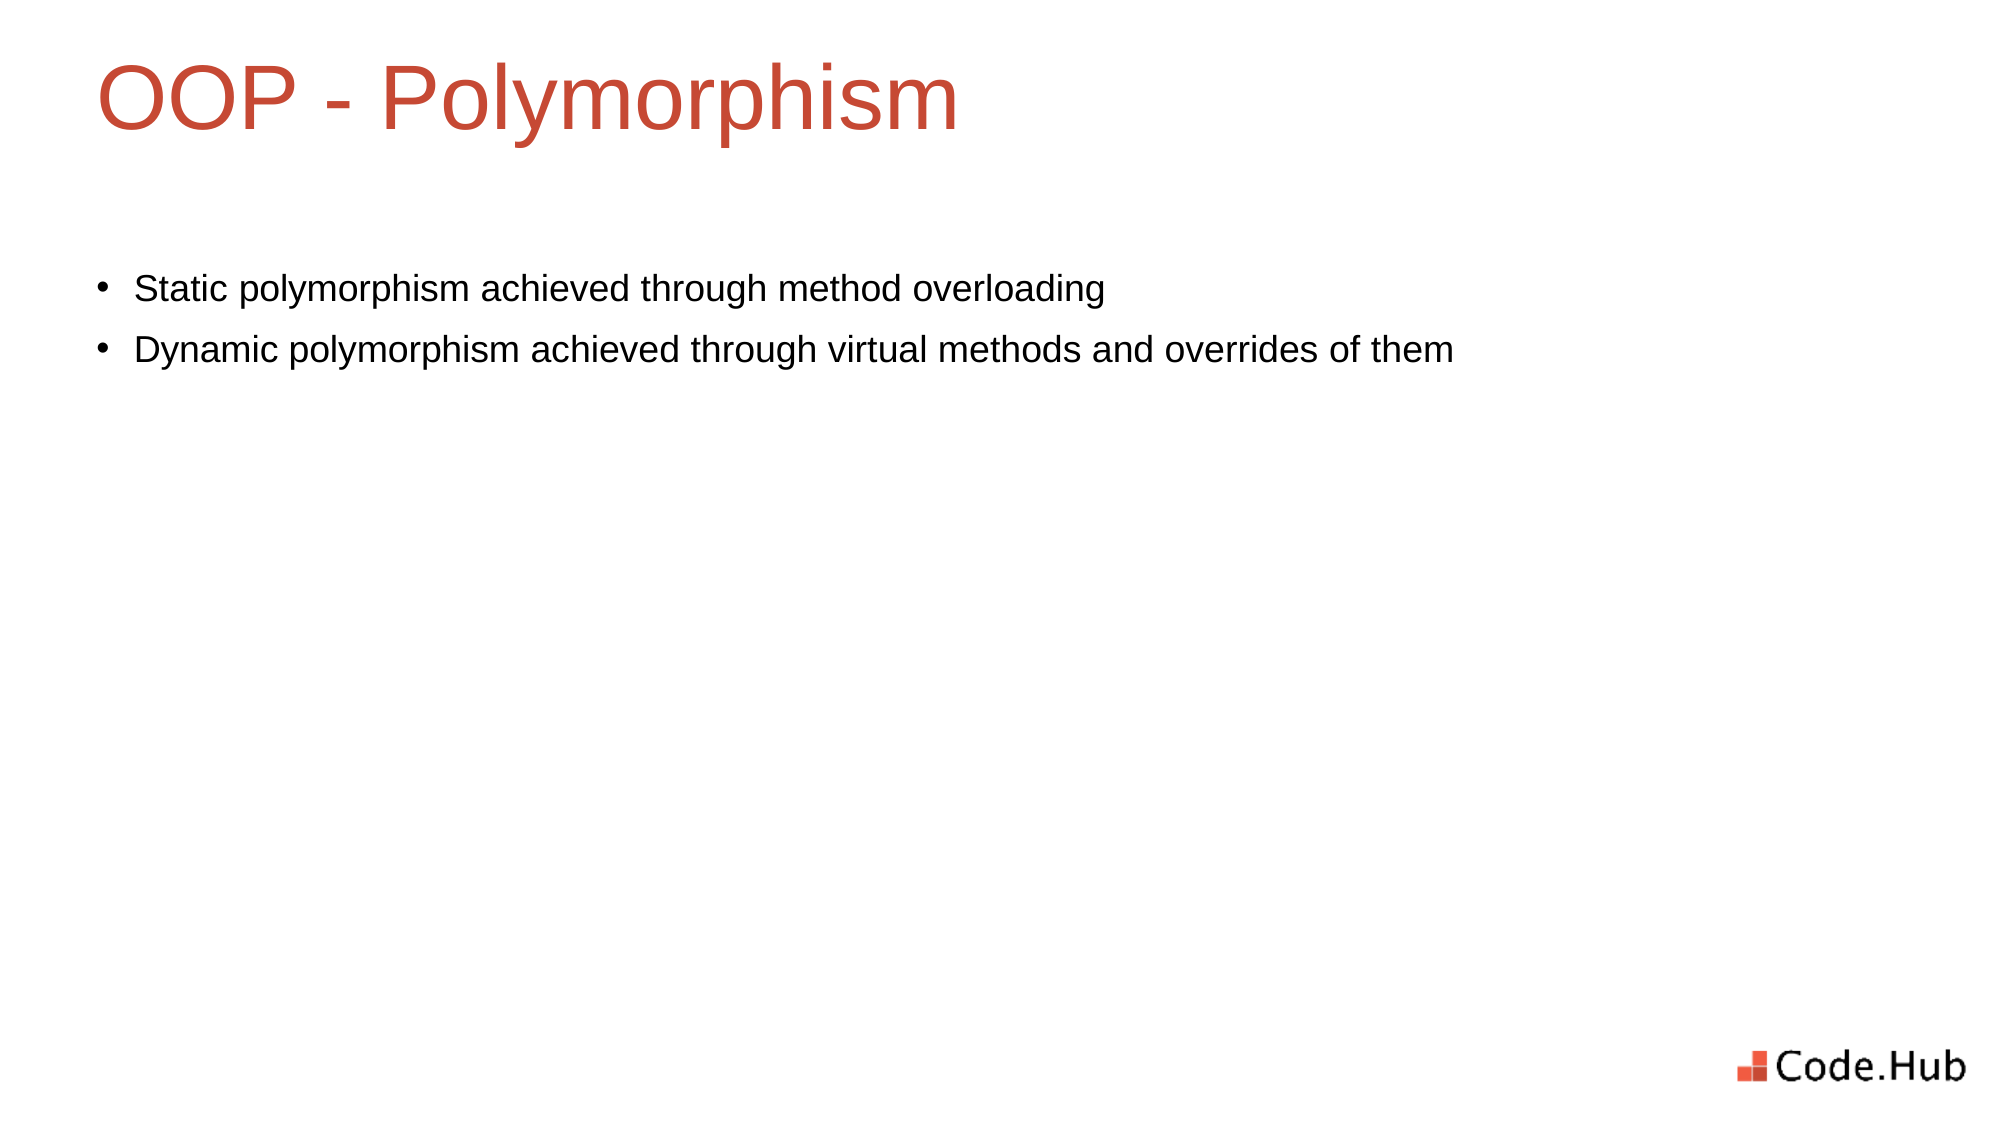

# OOP - Polymorphism
Static polymorphism achieved through method overloading
Dynamic polymorphism achieved through virtual methods and overrides of them